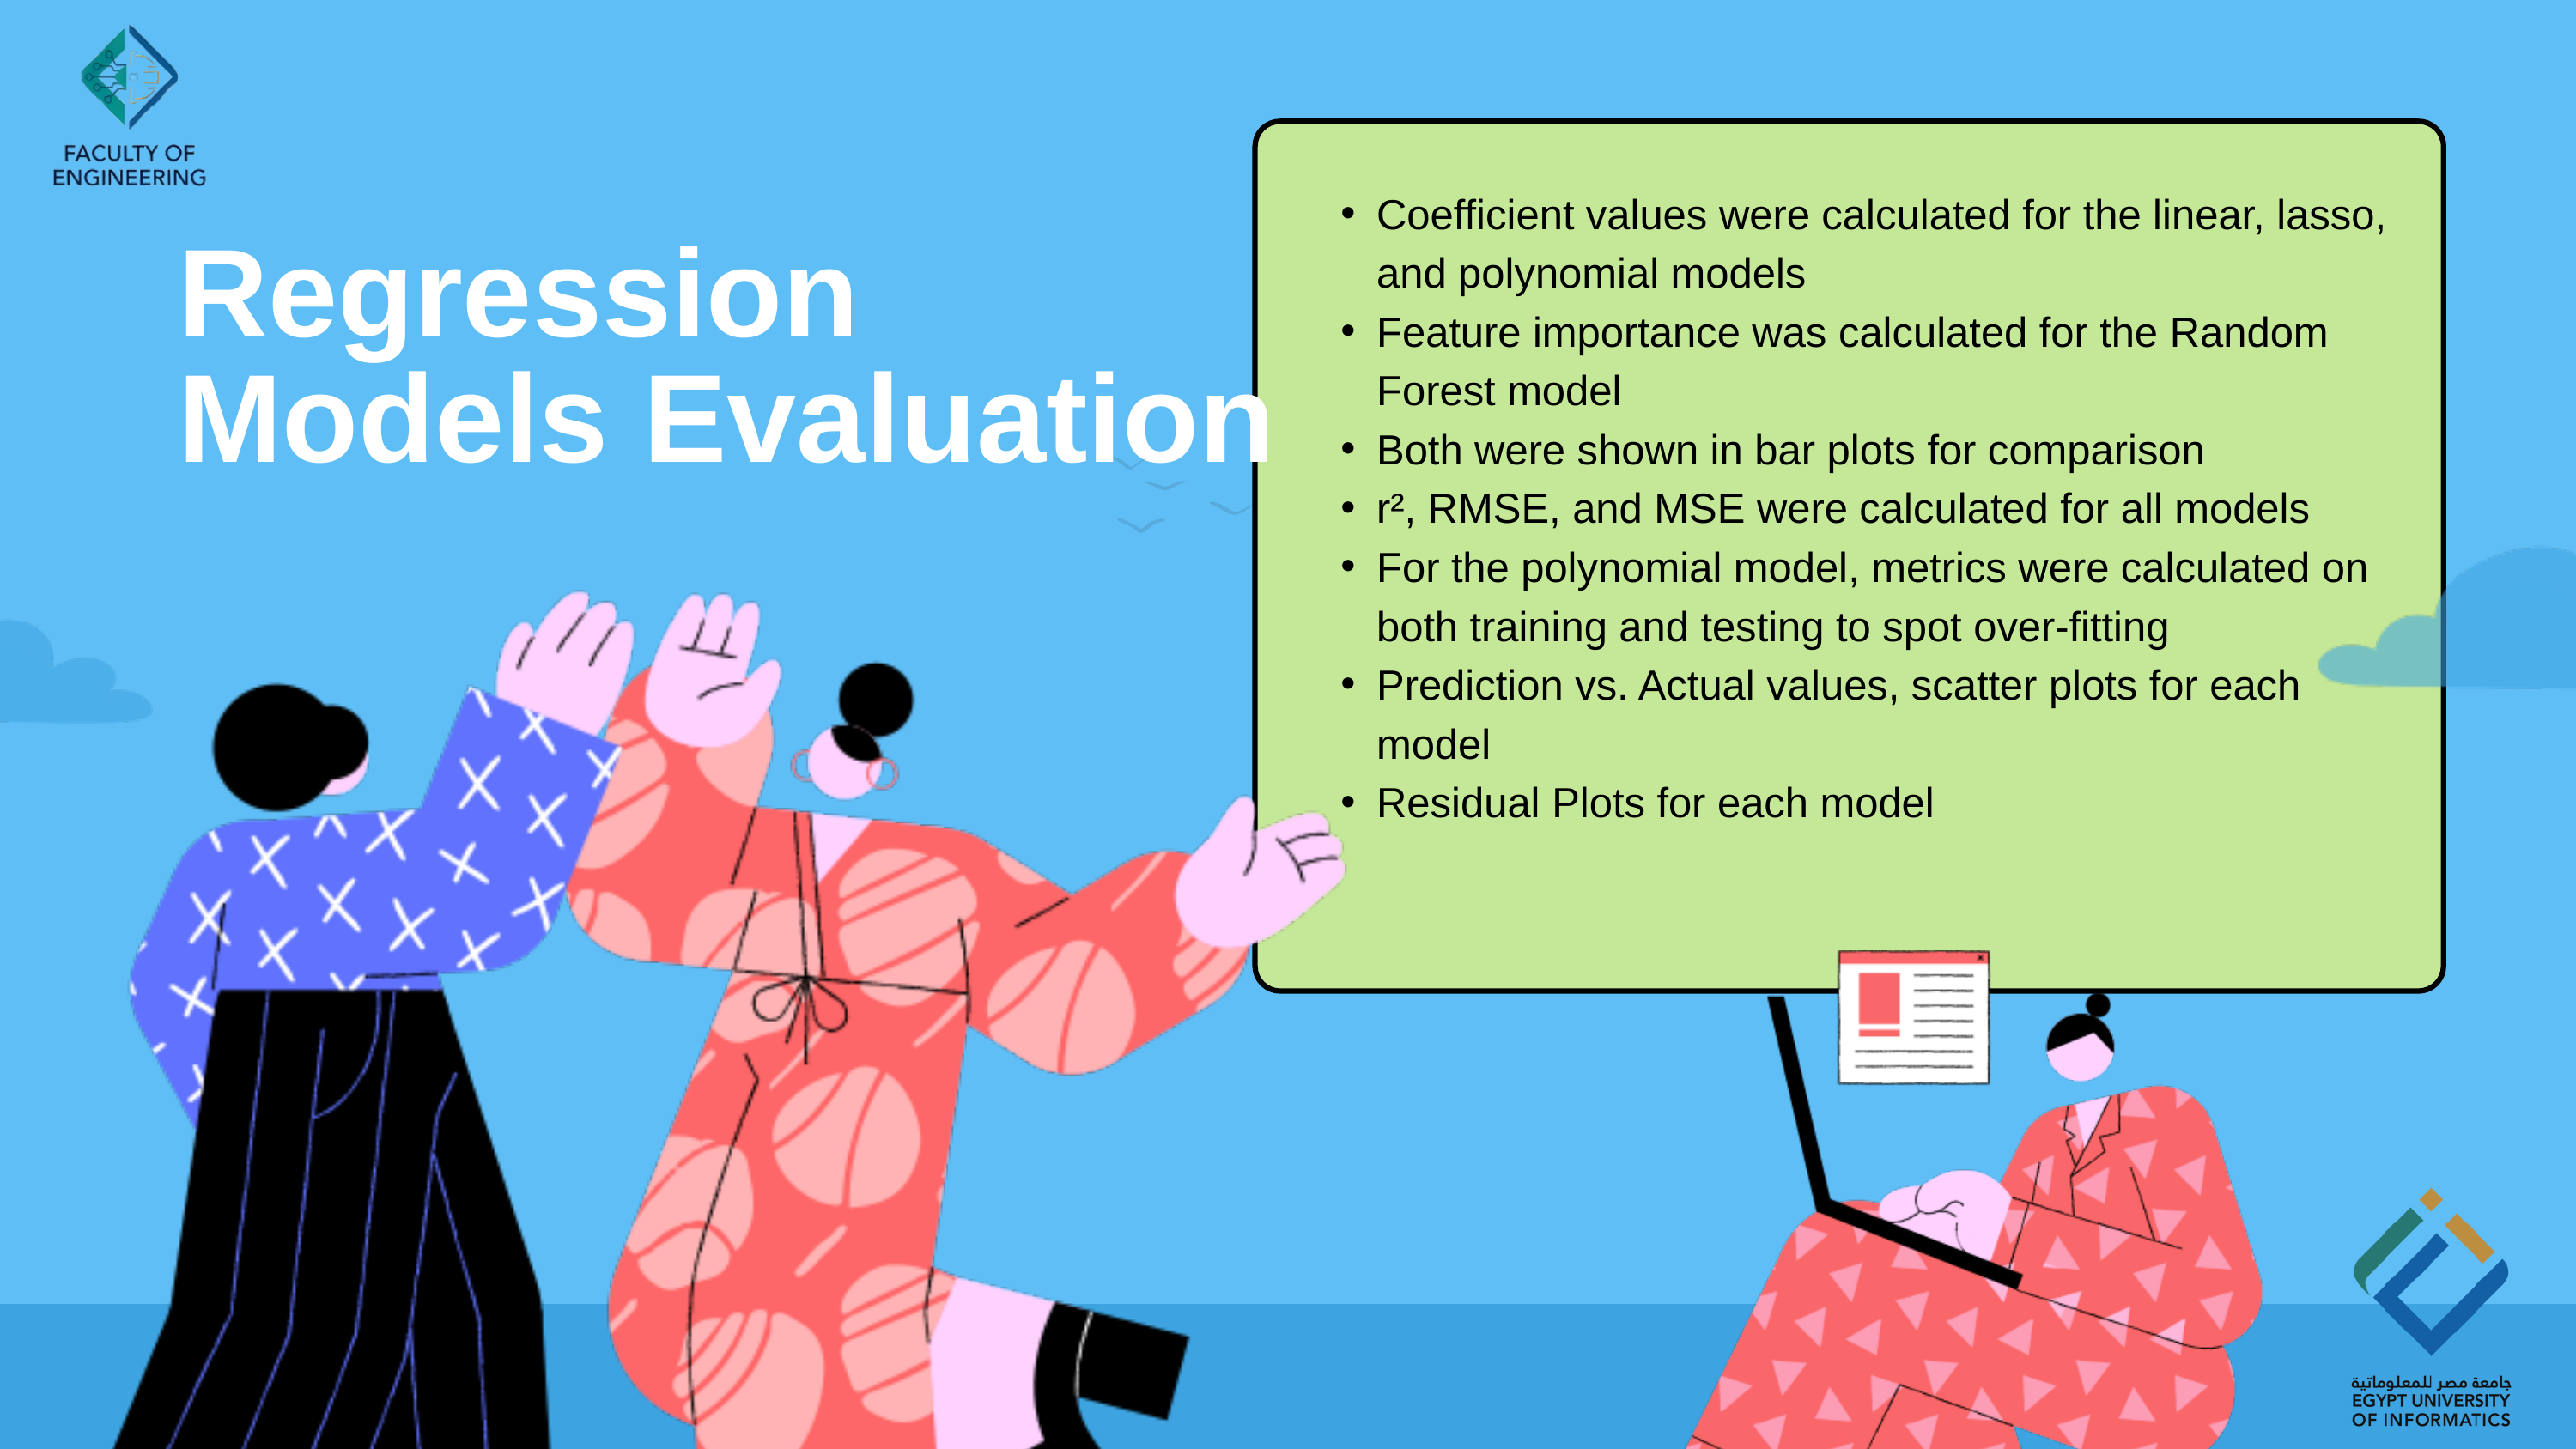

Coefficient values were calculated for the linear, lasso, and polynomial models
Feature importance was calculated for the Random Forest model
Both were shown in bar plots for comparison
r², RMSE, and MSE were calculated for all models
For the polynomial model, metrics were calculated on both training and testing to spot over-fitting
Prediction vs. Actual values, scatter plots for each model
Residual Plots for each model
Regression Models Evaluation